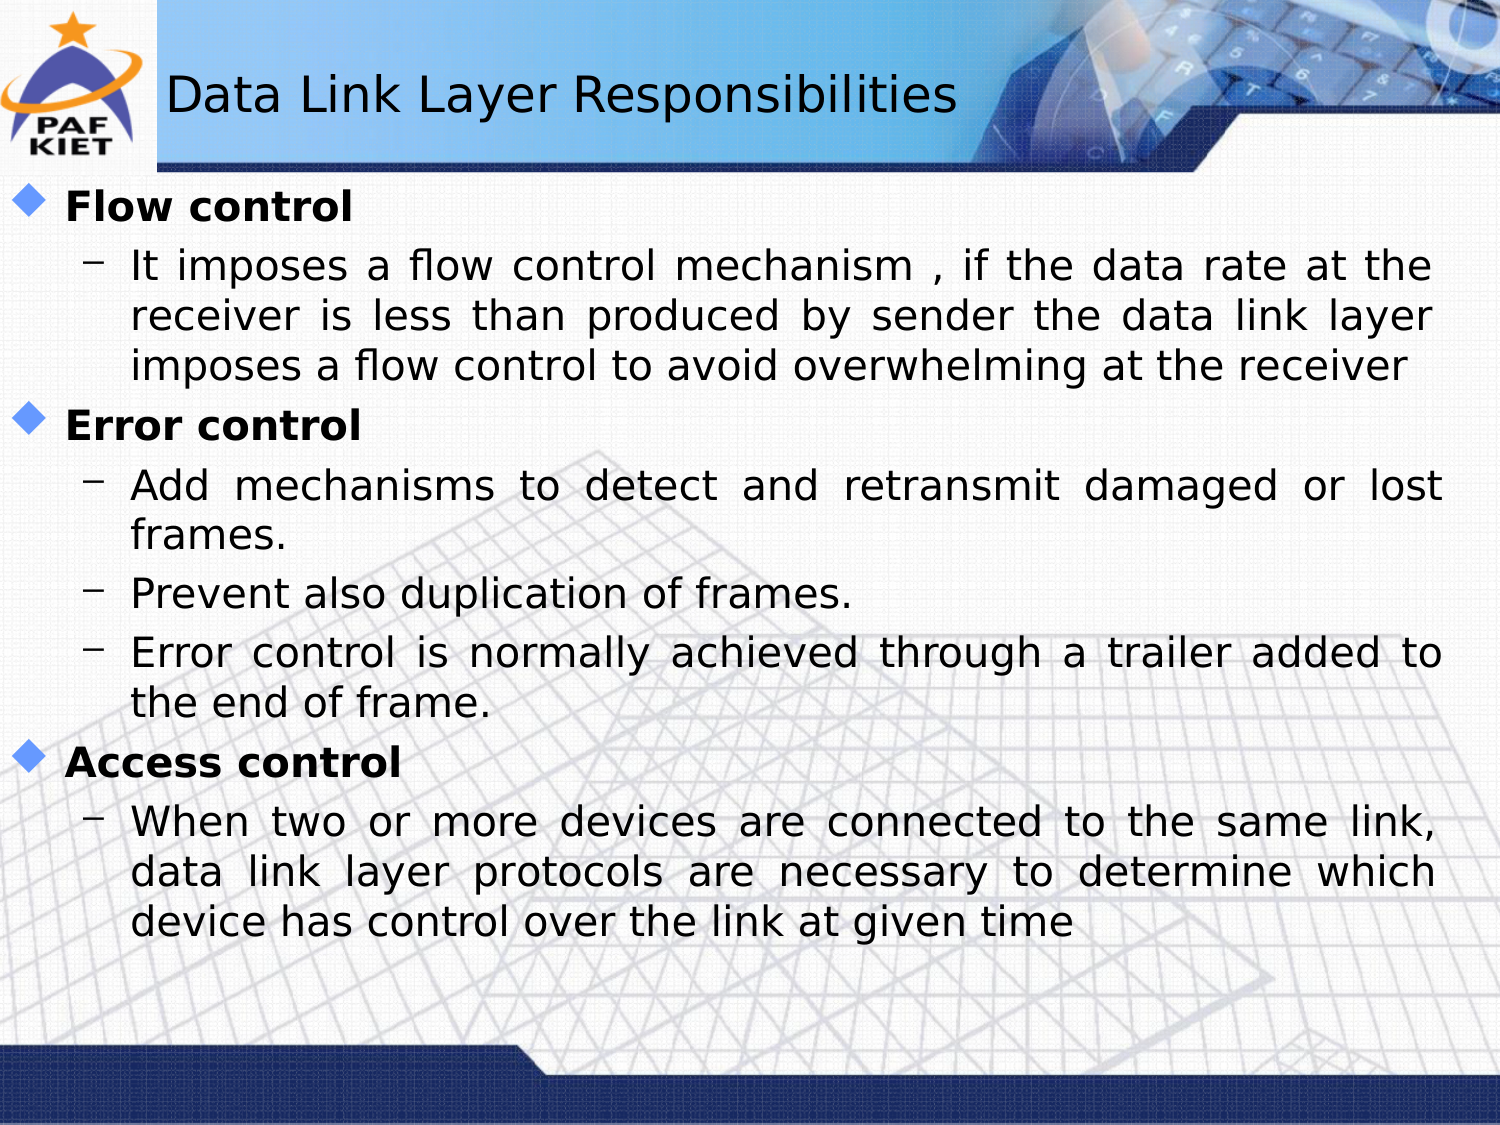

# Data Link Layer Responsibilities
Flow control
It imposes a flow control mechanism , if the data rate at the receiver is less than produced by sender the data link layer imposes a flow control to avoid overwhelming at the receiver
Error control
Add mechanisms to detect and retransmit damaged or lost frames.
Prevent also duplication of frames.
Error control is normally achieved through a trailer added to the end of frame.
Access control
When two or more devices are connected to the same link, data link layer protocols are necessary to determine which device has control over the link at given time